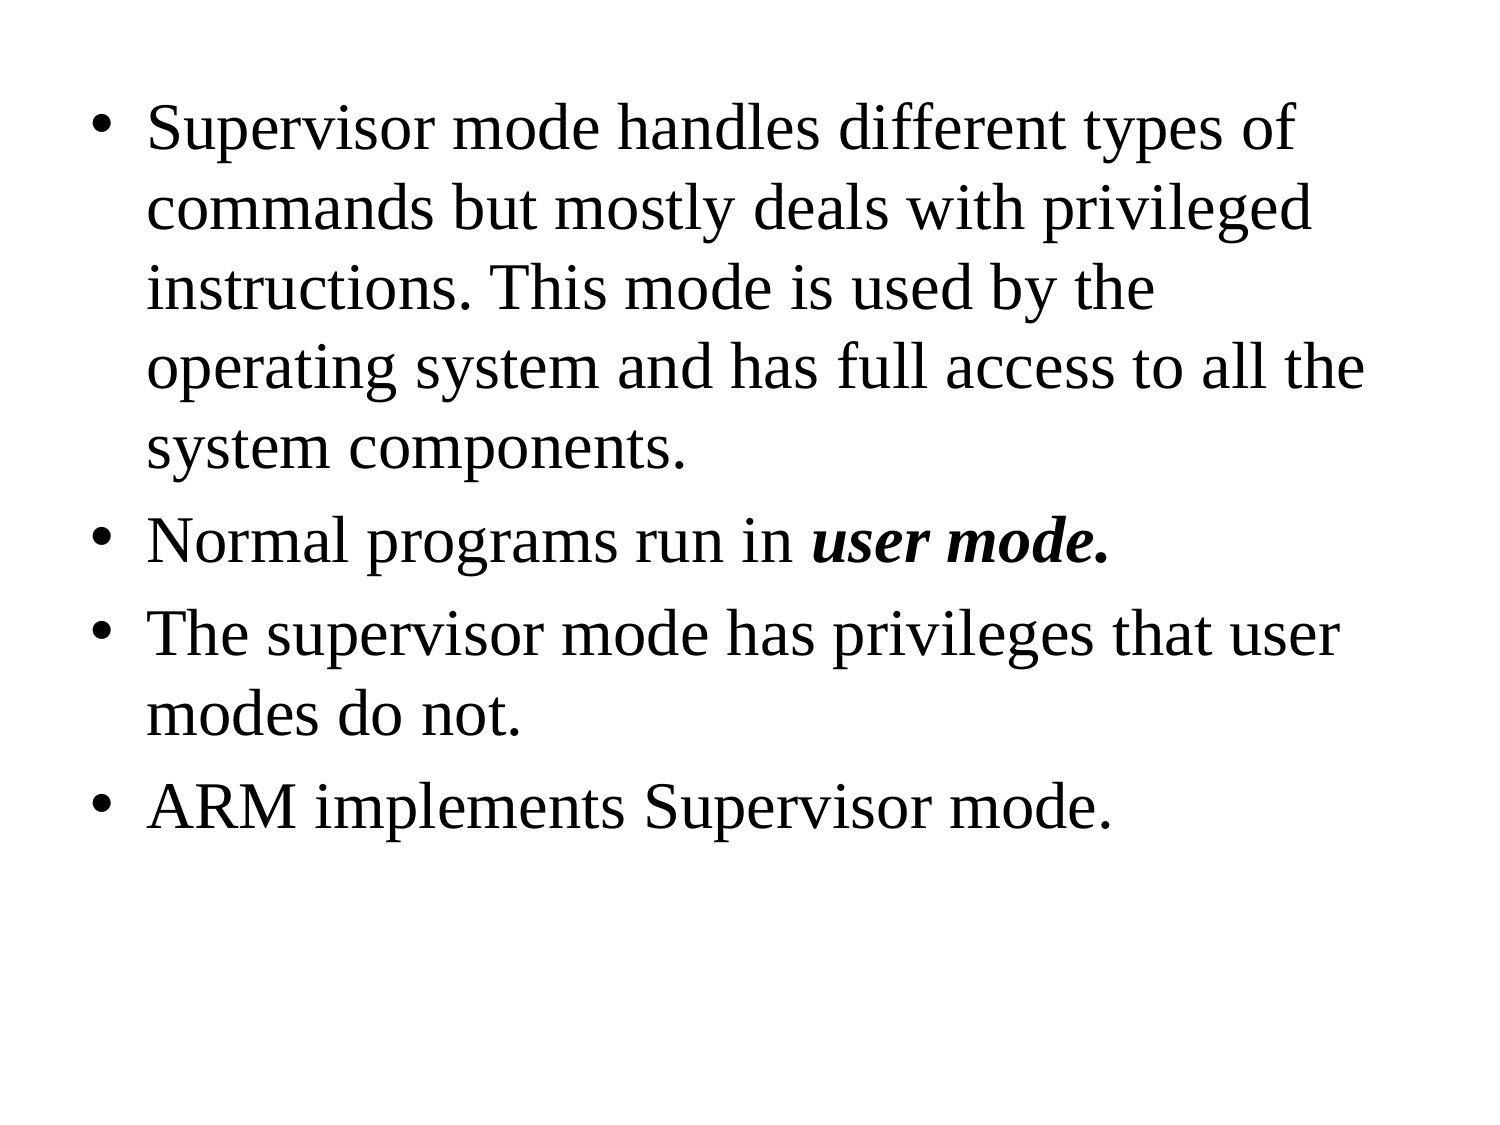

Supervisor mode handles different types of commands but mostly deals with privileged instructions. This mode is used by the operating system and has full access to all the system components.
Normal programs run in user mode.
The supervisor mode has privileges that user modes do not.
ARM implements Supervisor mode.